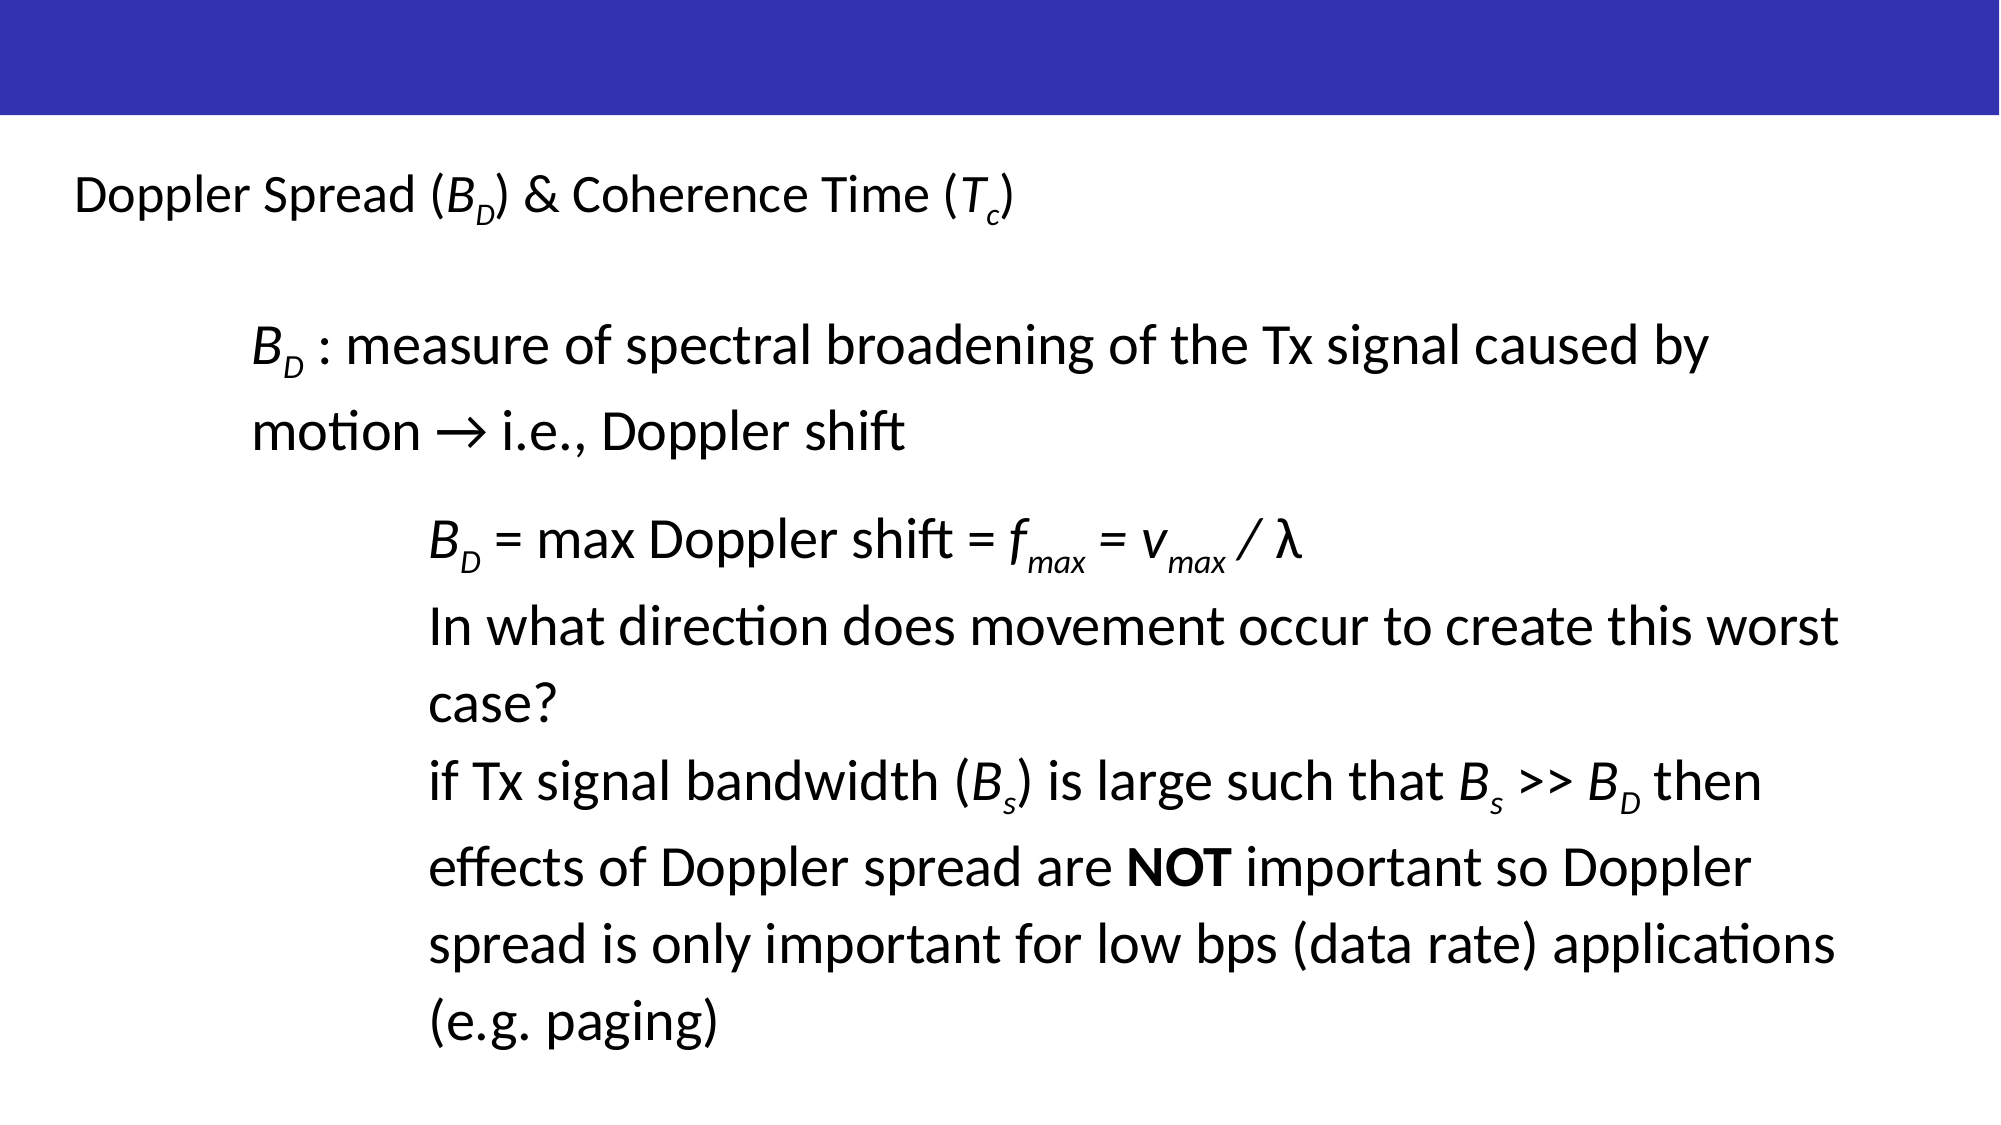

#
Doppler Spread (BD) & Coherence Time (Tc)

BD : measure of spectral broadening of the Tx signal caused by motion → i.e., Doppler shift

BD = max Doppler shift = fmax = vmax / λ
In what direction does movement occur to create this worst case?
if Tx signal bandwidth (Bs) is large such that Bs >> BD then effects of Doppler spread are NOT important so Doppler spread is only important for low bps (data rate) applications (e.g. paging)